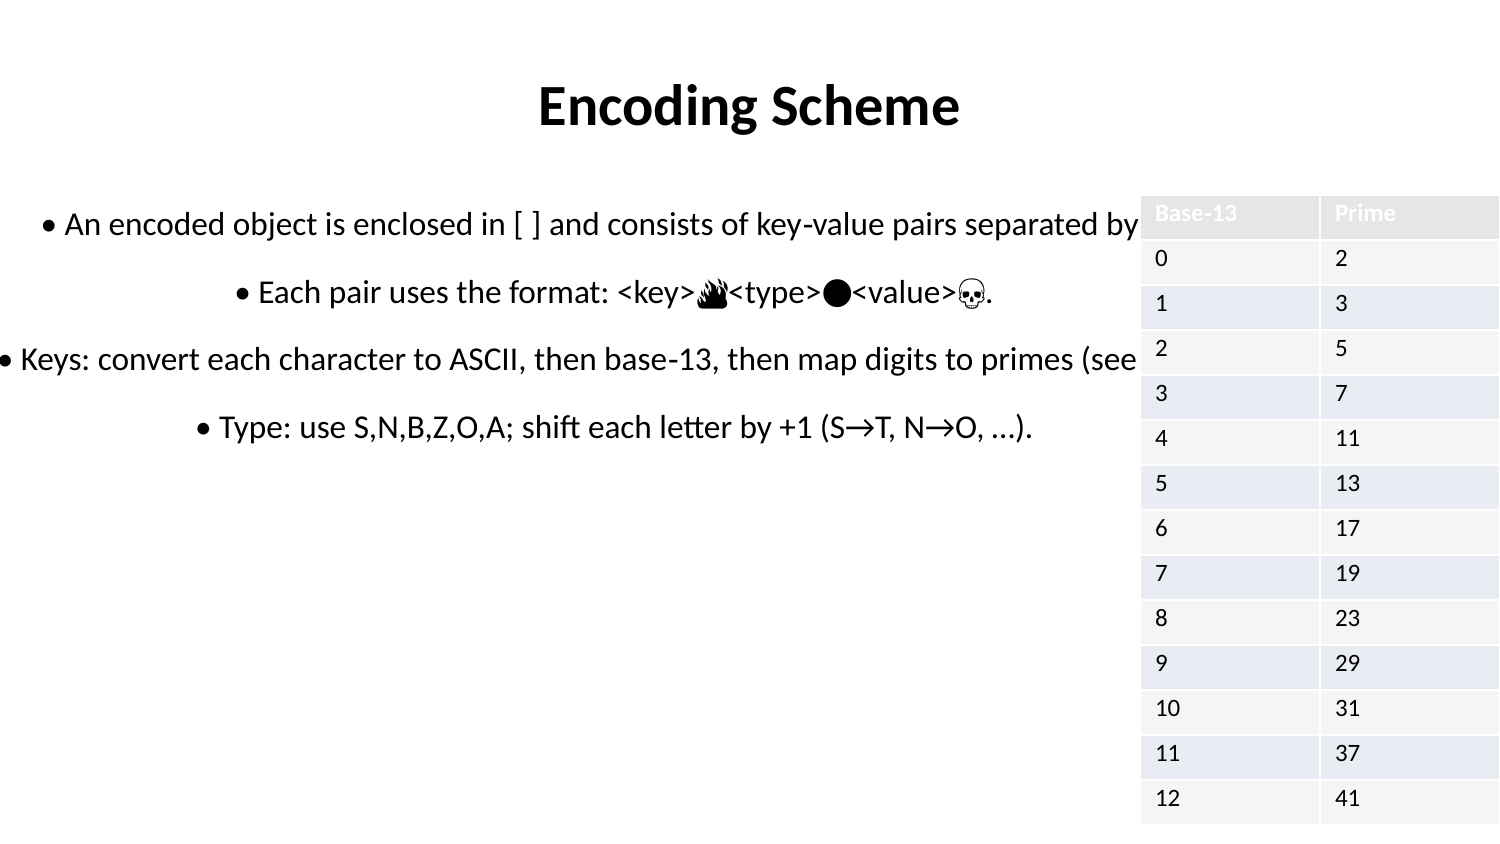

Encoding Scheme
• An encoded object is enclosed in [ ] and consists of key‑value pairs separated by 🐉.
| Base‑13 | Prime |
| --- | --- |
| 0 | 2 |
| 1 | 3 |
| 2 | 5 |
| 3 | 7 |
| 4 | 11 |
| 5 | 13 |
| 6 | 17 |
| 7 | 19 |
| 8 | 23 |
| 9 | 29 |
| 10 | 31 |
| 11 | 37 |
| 12 | 41 |
• Each pair uses the format: <key>🔥<type>🌑<value>💀.
• Keys: convert each character to ASCII, then base‑13, then map digits to primes (see table).
• Type: use S,N,B,Z,O,A; shift each letter by +1 (S→T, N→O, …).